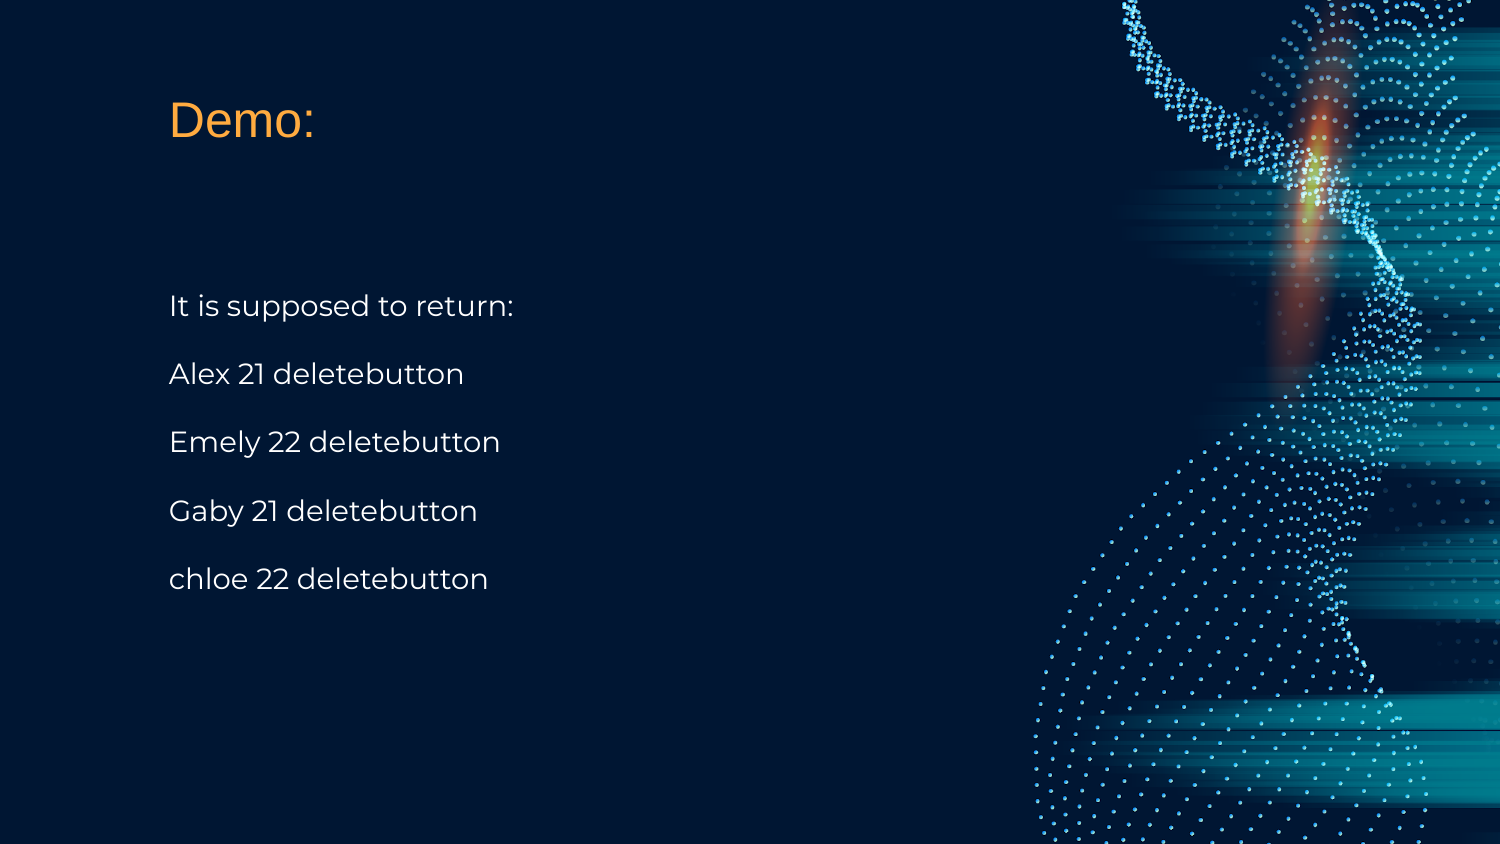

# Demo:
It is supposed to return:
Alex 21 deletebutton
Emely 22 deletebutton
Gaby 21 deletebutton
chloe 22 deletebutton